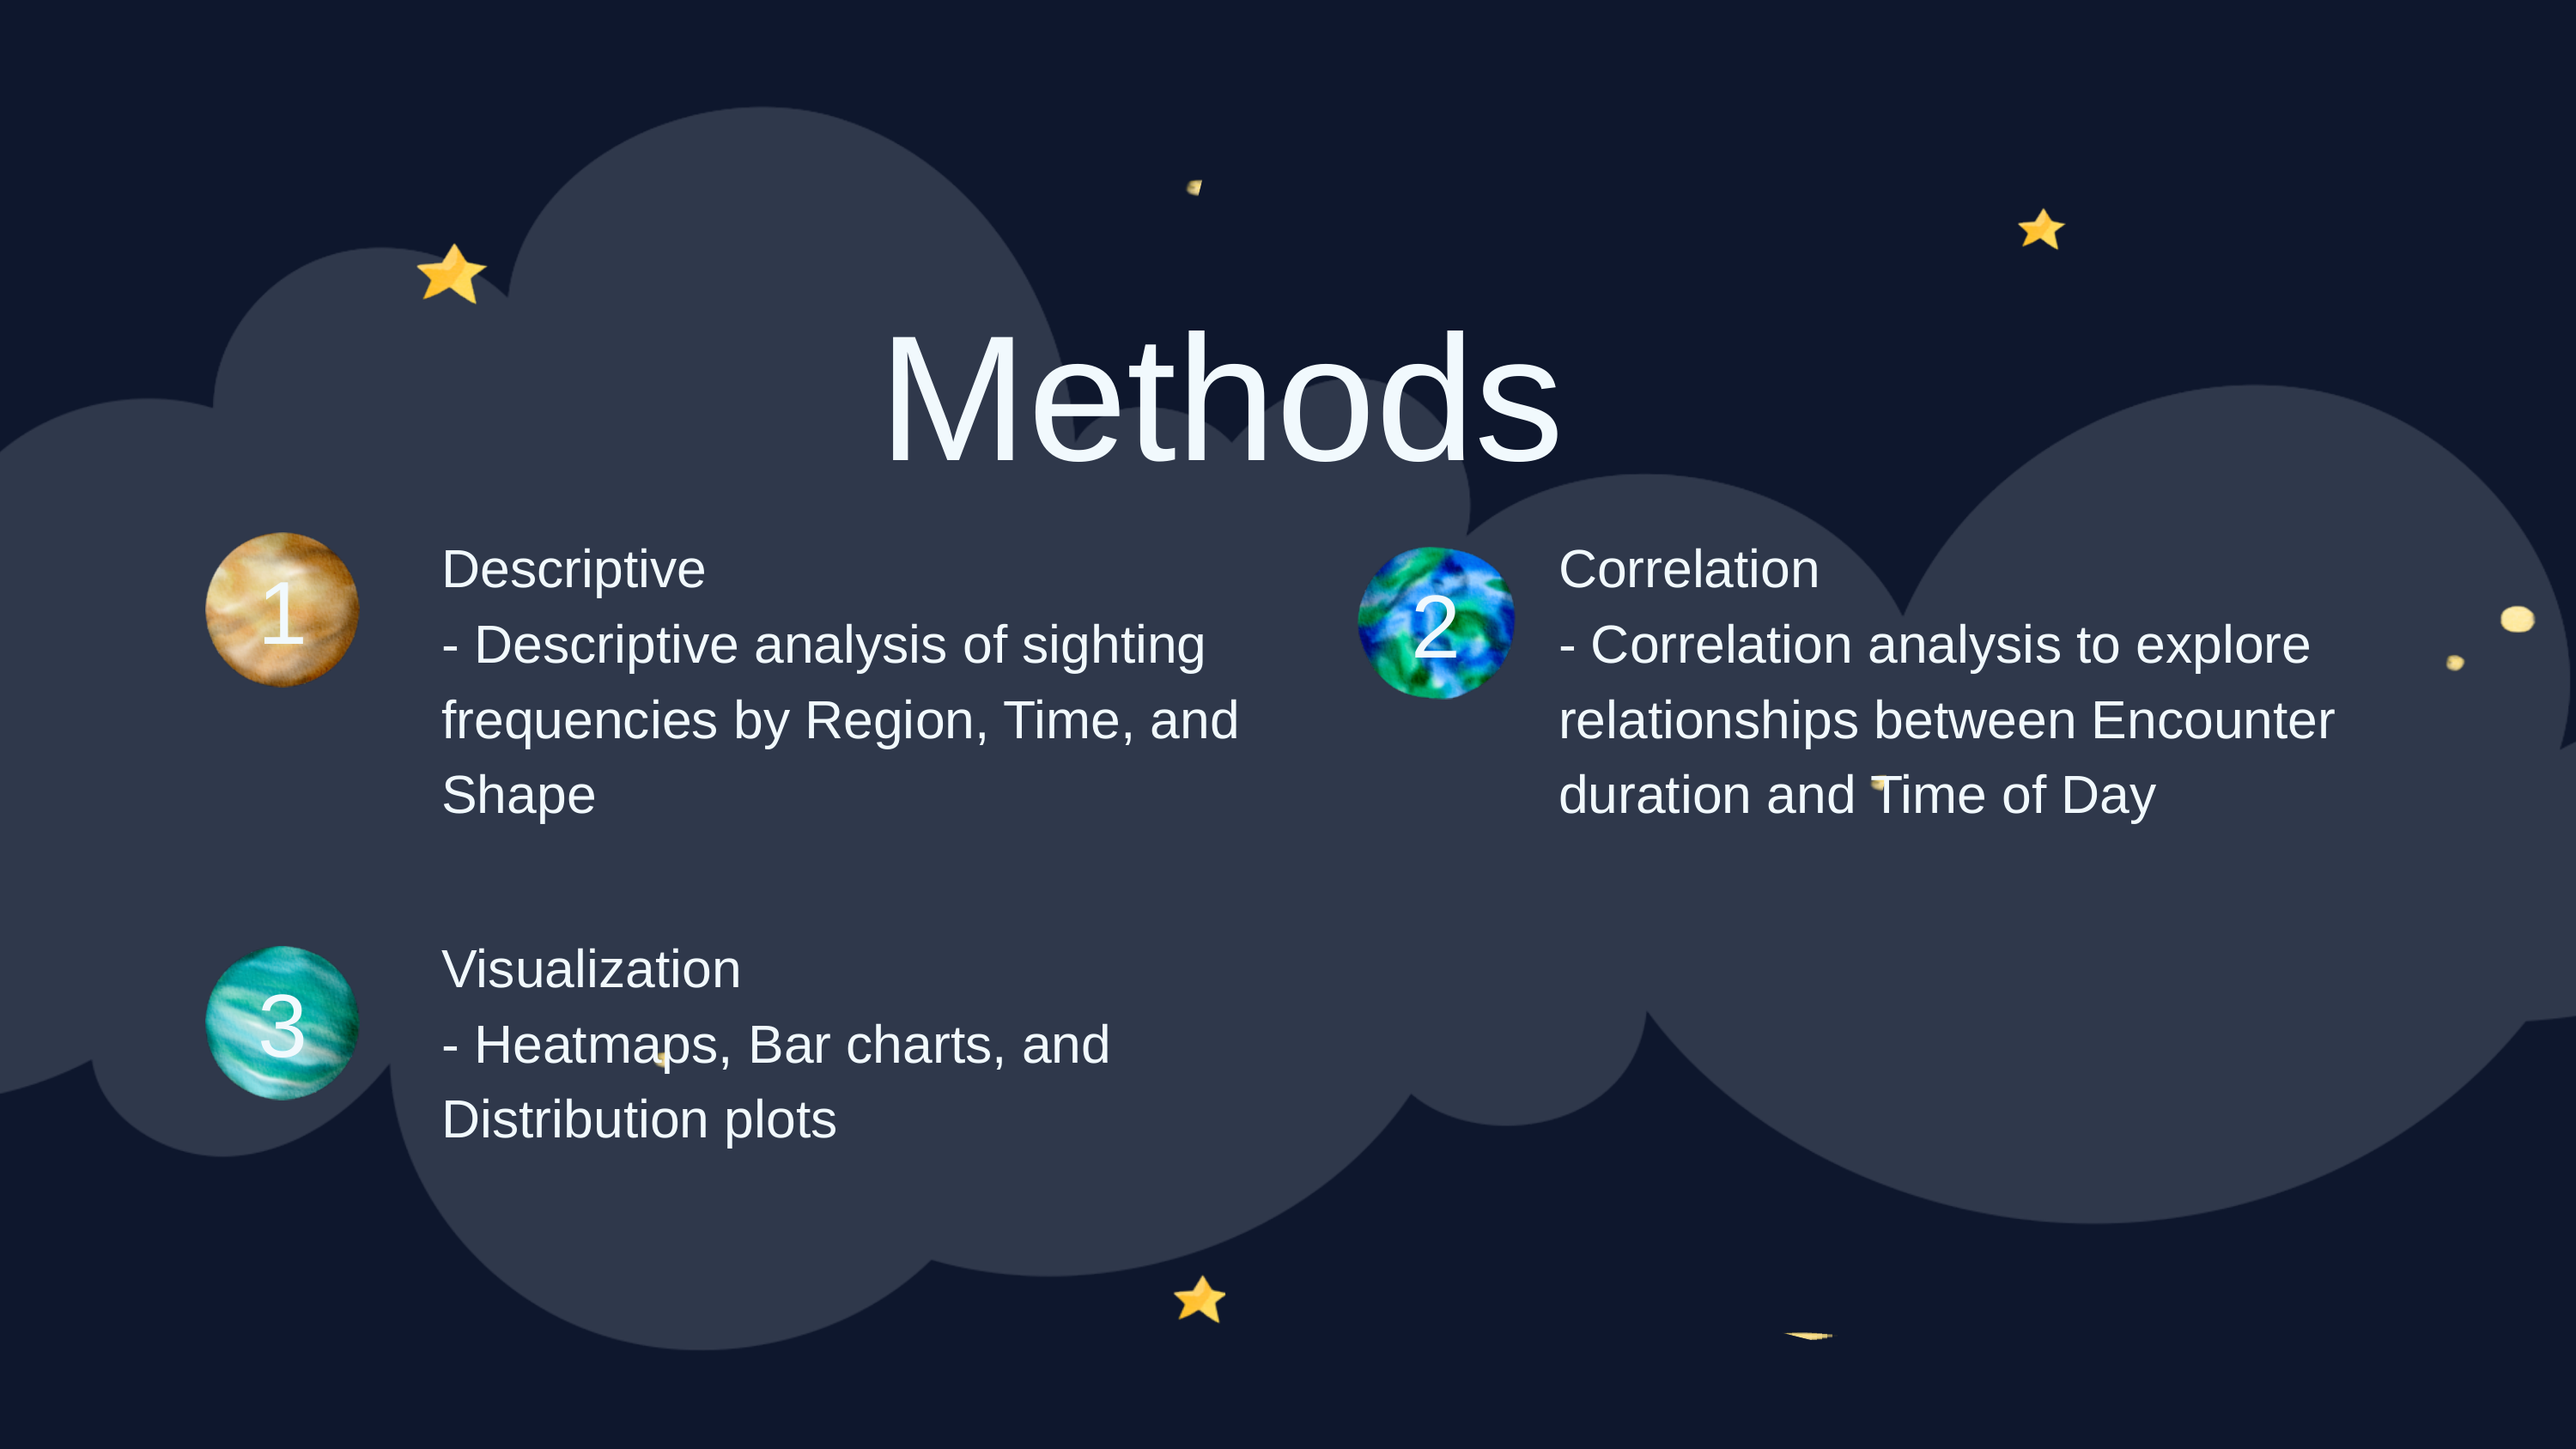

Methods
Descriptive
- Descriptive analysis of sighting frequencies by Region, Time, and Shape

Correlation
- Correlation analysis to explore relationships between Encounter duration and Time of Day

1

2

Visualization
- Heatmaps, Bar charts, and Distribution plots

3